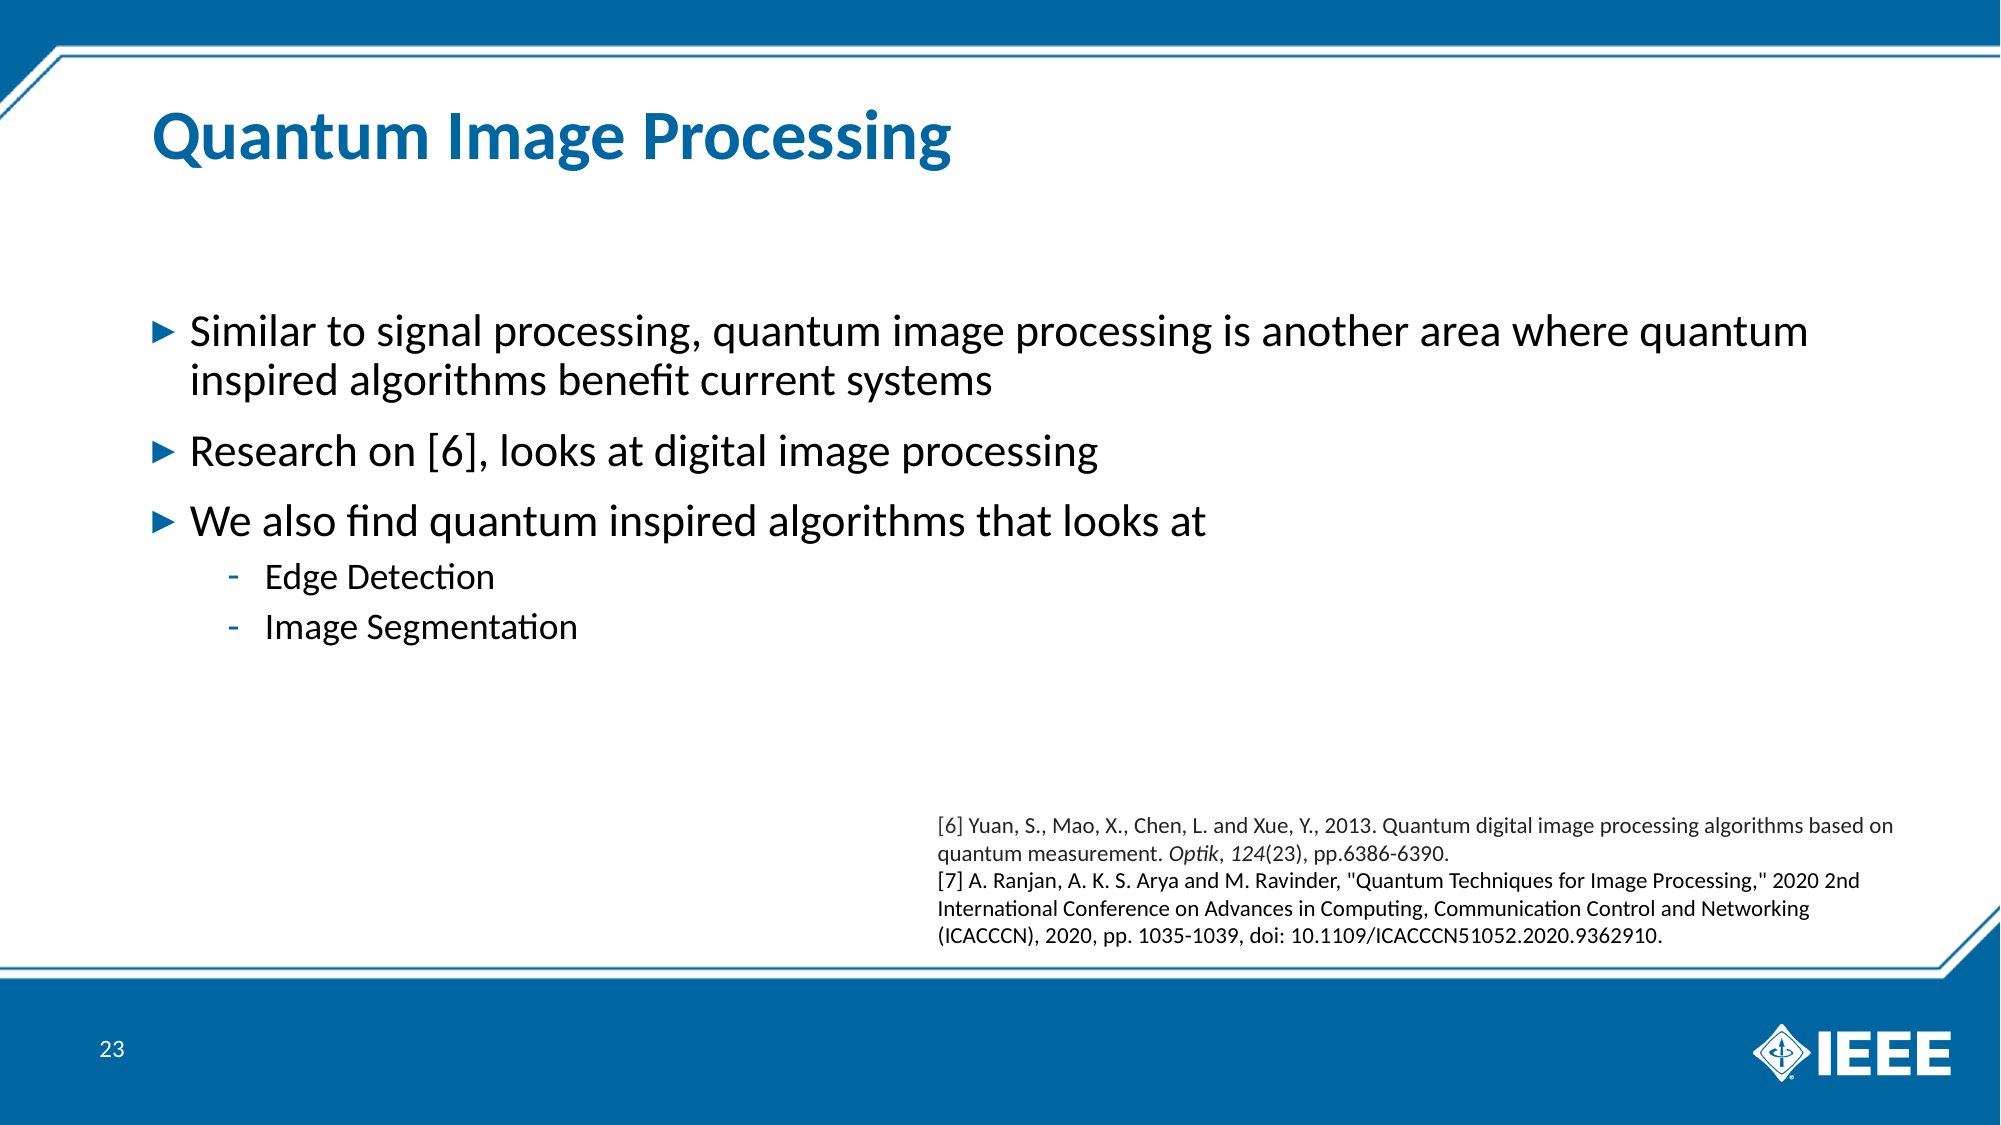

# Quantum Image Processing

Similar to signal processing, quantum image processing is another area where quantum inspired algorithms benefit current systems
Research on [6], looks at digital image processing
We also find quantum inspired algorithms that looks at
Edge Detection
Image Segmentation
[6] Yuan, S., Mao, X., Chen, L. and Xue, Y., 2013. Quantum digital image processing algorithms based on quantum measurement. Optik, 124(23), pp.6386-6390.
[7] A. Ranjan, A. K. S. Arya and M. Ravinder, "Quantum Techniques for Image Processing," 2020 2nd International Conference on Advances in Computing, Communication Control and Networking (ICACCCN), 2020, pp. 1035-1039, doi: 10.1109/ICACCCN51052.2020.9362910.
23